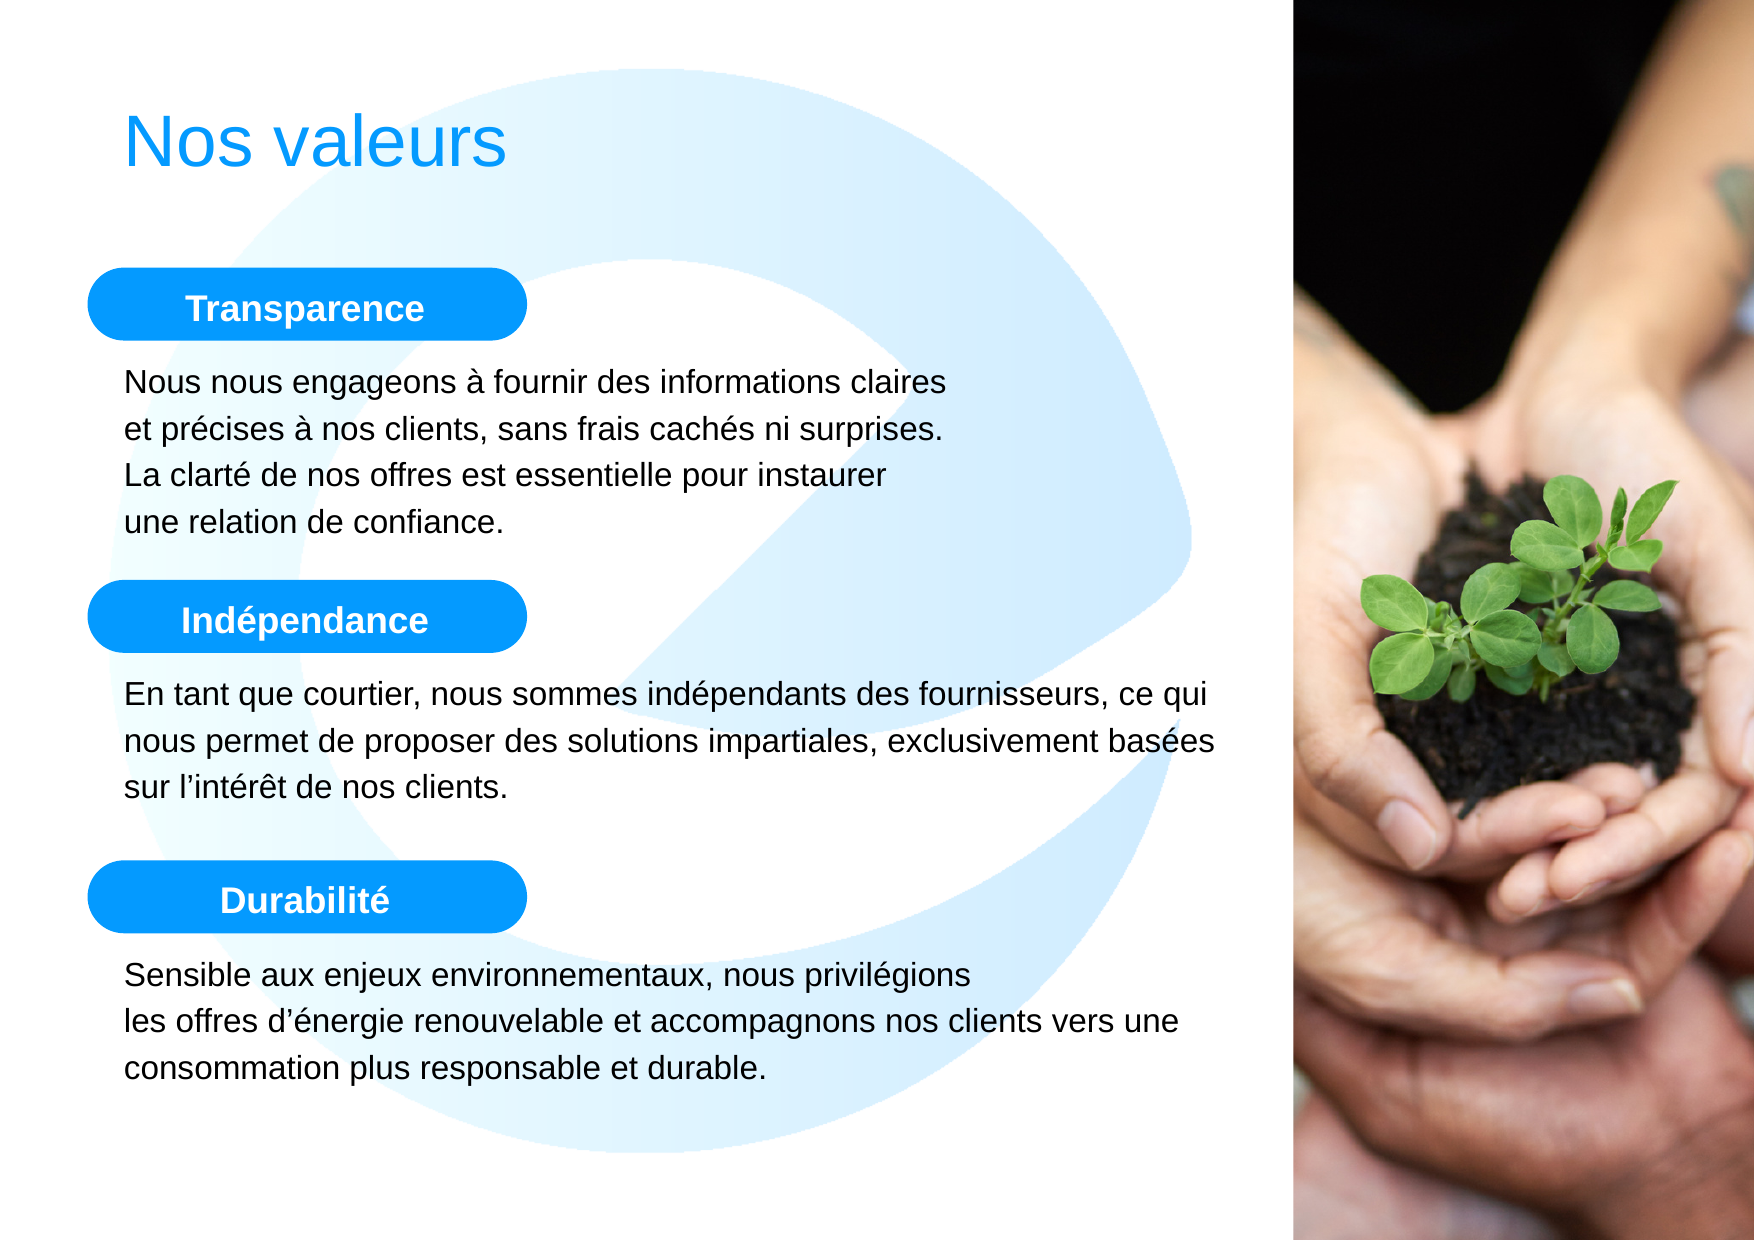

Nos valeurs
Transparence

Nous nous engageons à fournir des informations claires
et précises à nos clients, sans frais cachés ni surprises.
La clarté de nos offres est essentielle pour instaurer
une relation de confiance.
Indépendance

En tant que courtier, nous sommes indépendants des fournisseurs, ce qui nous permet de proposer des solutions impartiales, exclusivement basées sur l’intérêt de nos clients.
Durabilité

Sensible aux enjeux environnementaux, nous privilégions
les offres d’énergie renouvelable et accompagnons nos clients vers une consommation plus responsable et durable.